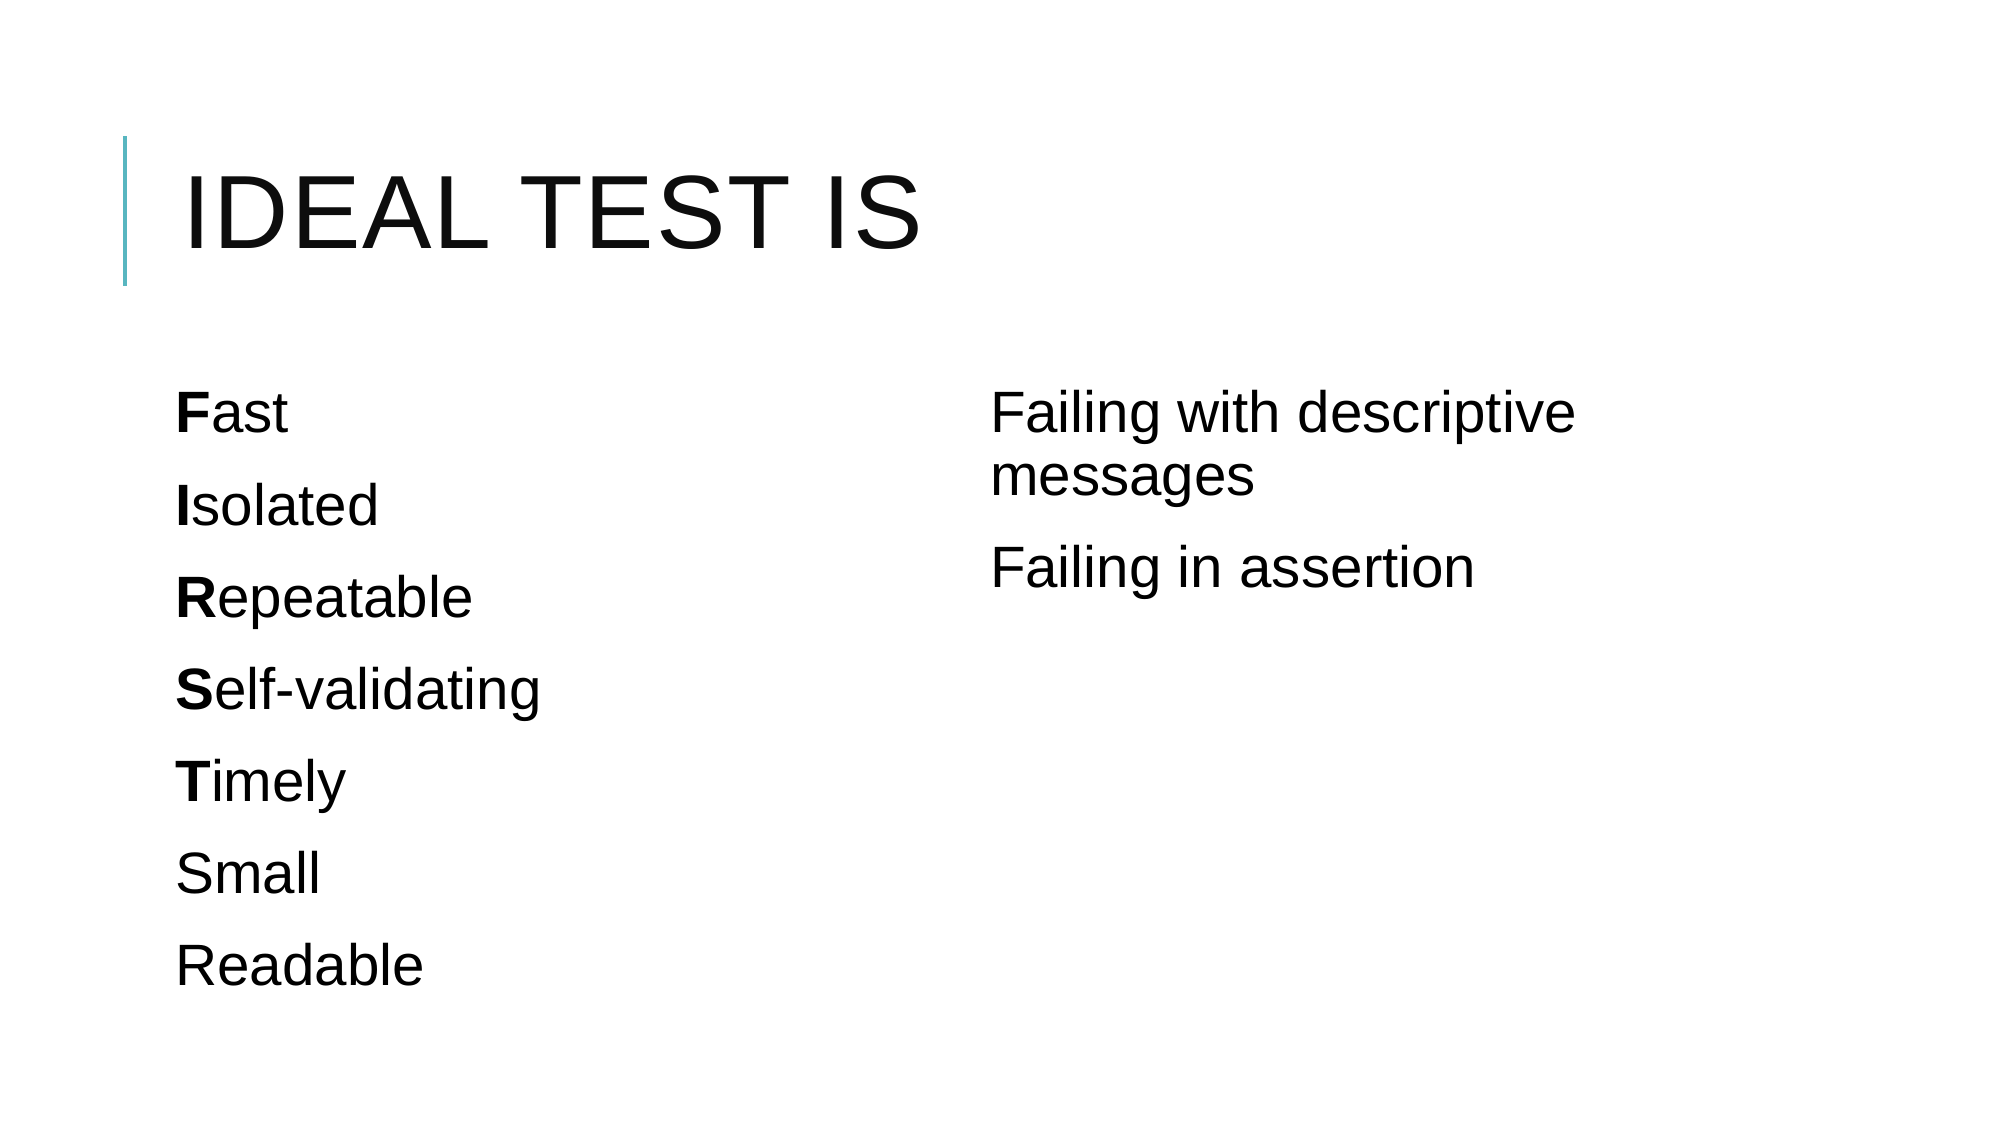

# Ideal test is
Fast
Isolated
Repeatable
Self-validating
Timely
Small
Readable

Failing with descriptive messages
Failing in assertion